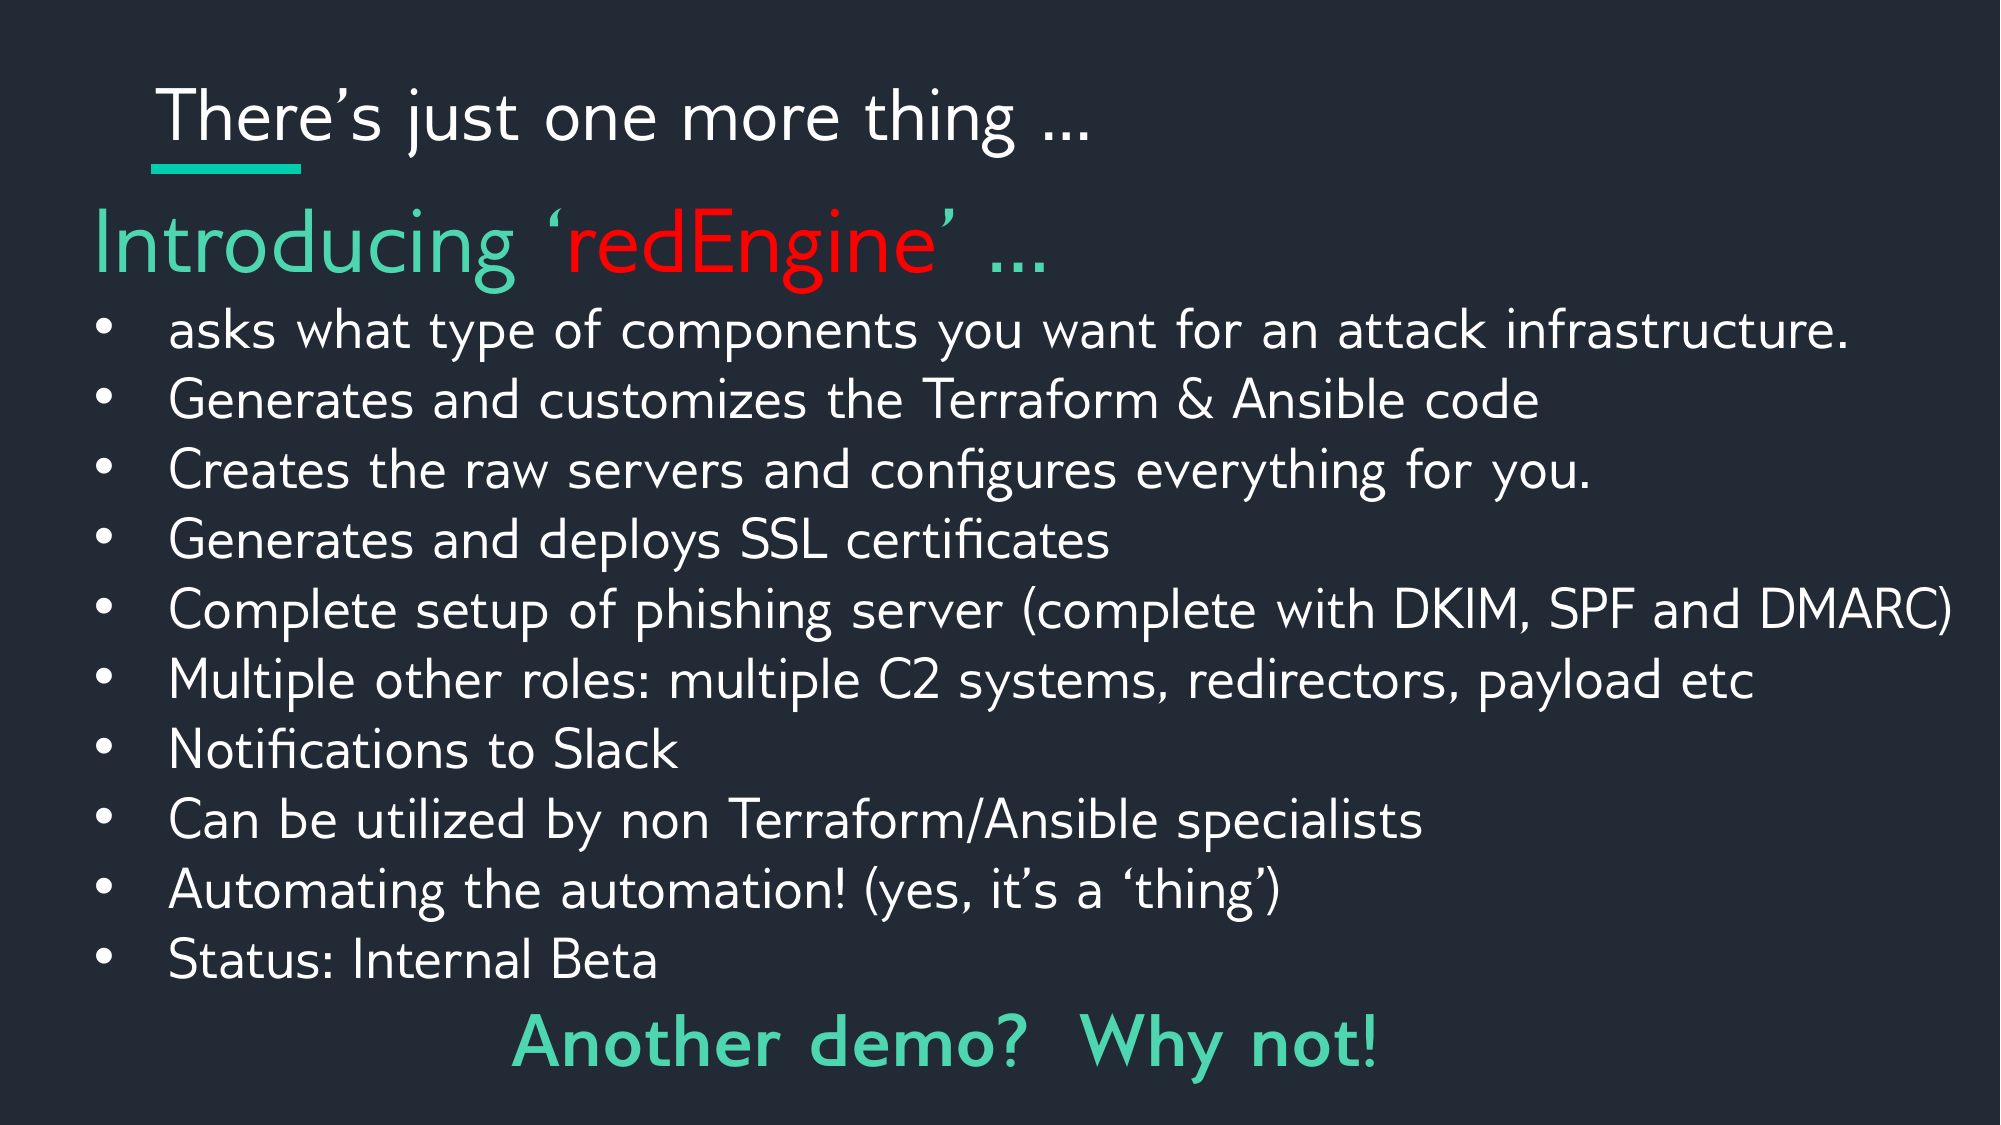

There’s just one more thing …
Introducing ‘redEngine’ …
asks what type of components you want for an attack infrastructure.
Generates and customizes the Terraform & Ansible code
Creates the raw servers and configures everything for you.
Generates and deploys SSL certificates
Complete setup of phishing server (complete with DKIM, SPF and DMARC)
Multiple other roles: multiple C2 systems, redirectors, payload etc
Notifications to Slack
Can be utilized by non Terraform/Ansible specialists
Automating the automation! (yes, it’s a ‘thing’)
Status: Internal Beta
Another demo?  Why not!